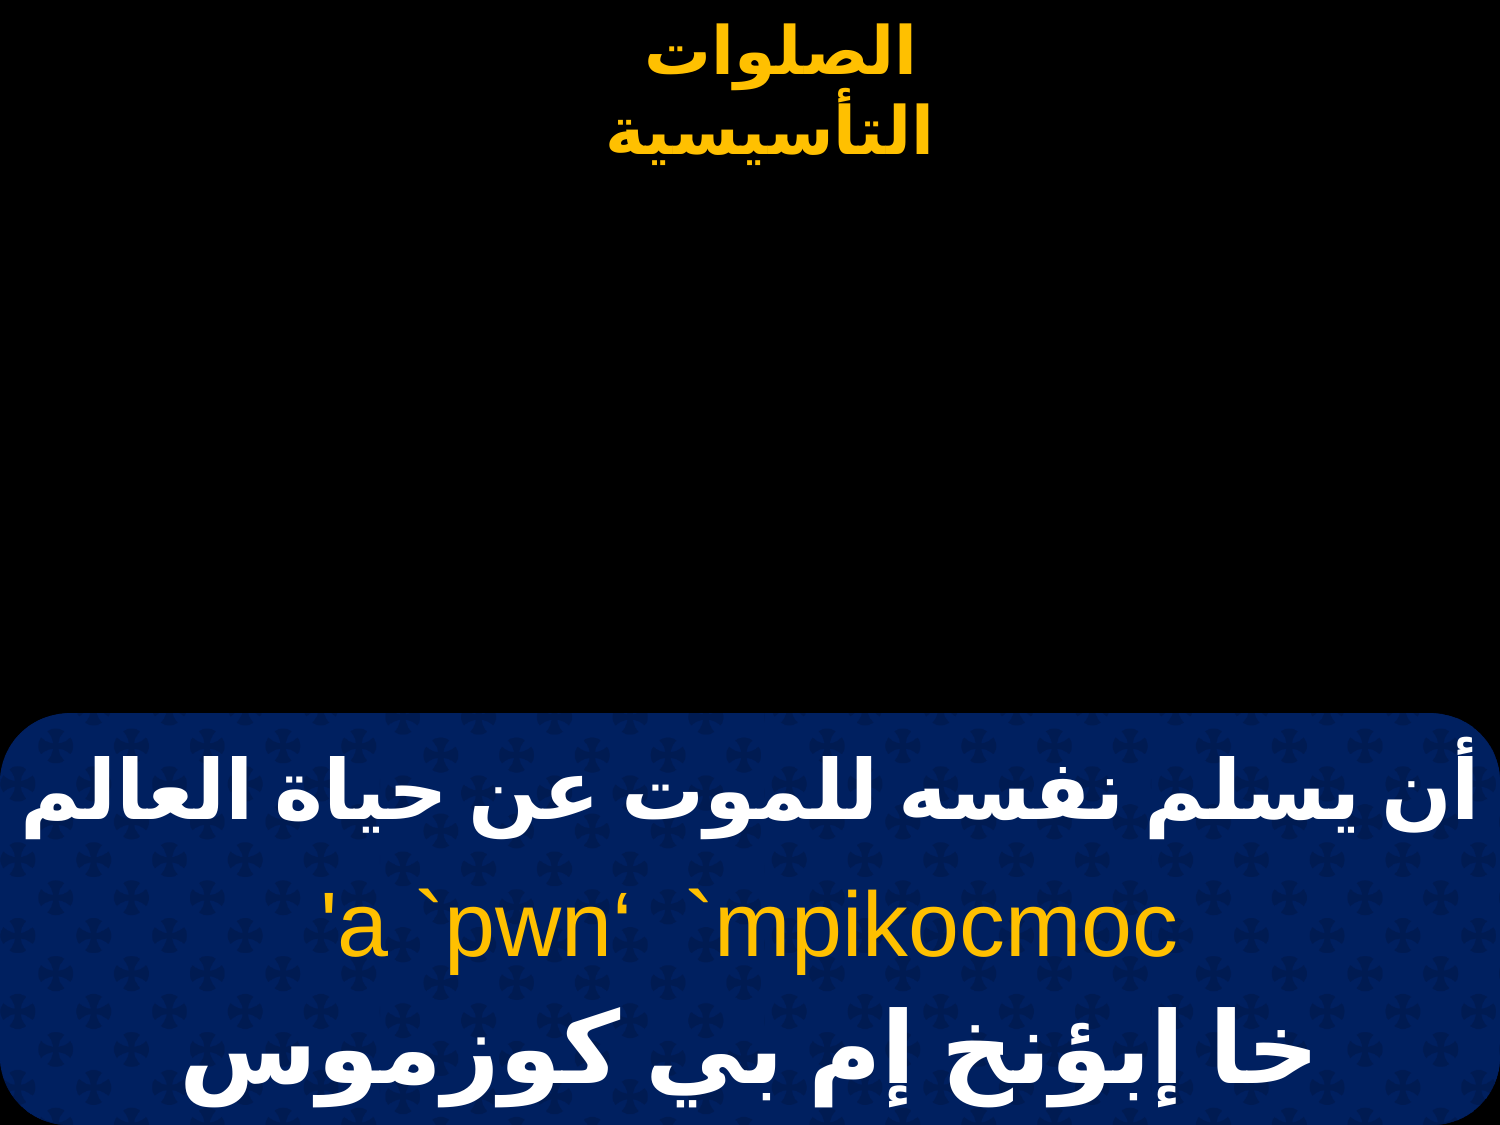

# أن يسلم نفسه للموت عن حياة العالم
'a `pwn‘  `mpikocmoc
خا إبؤنخ إم بي كوزموس